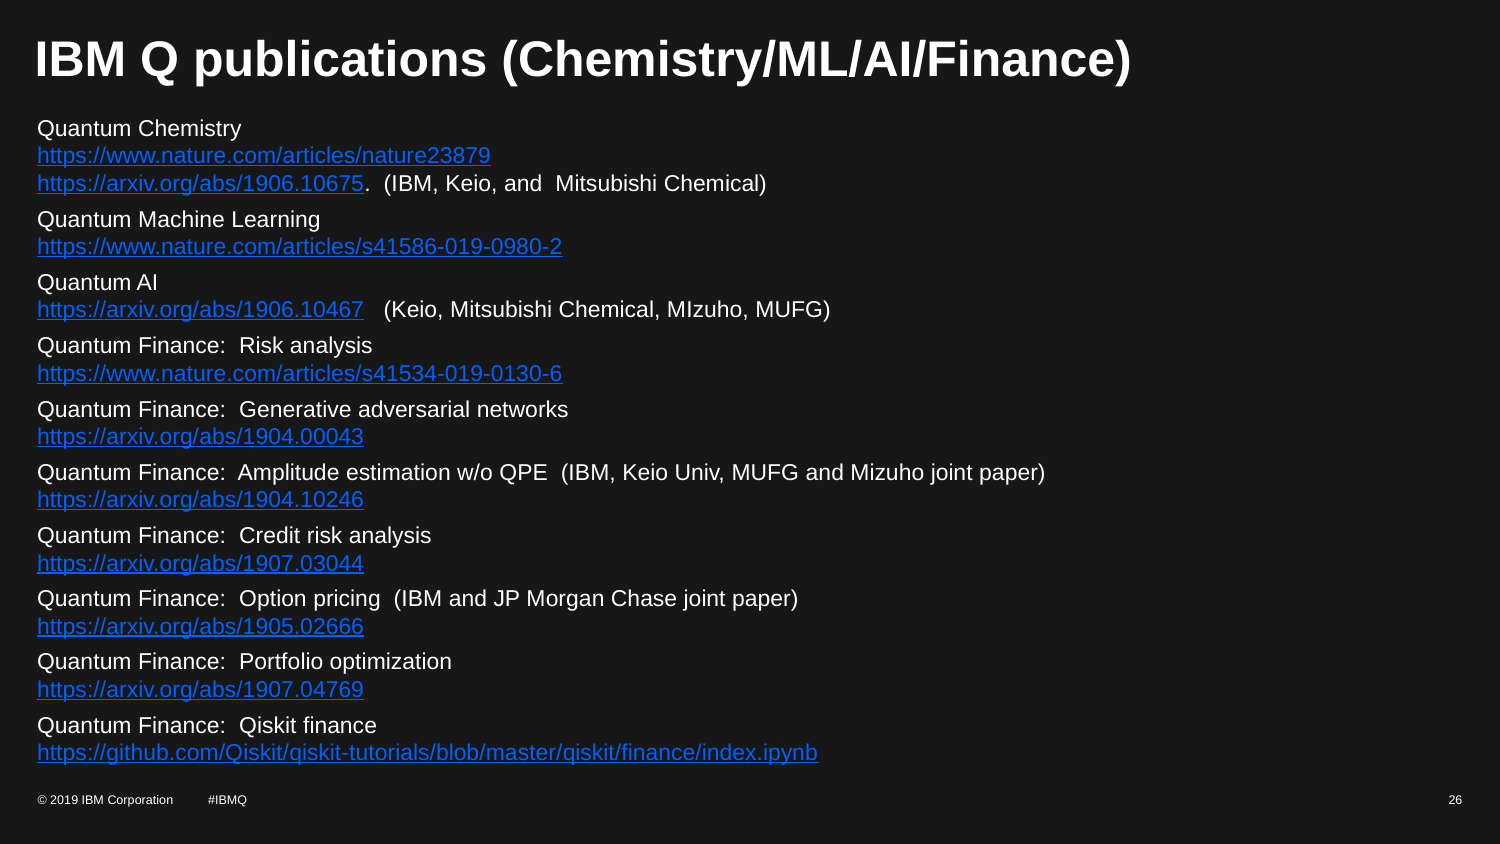

# IBM Q publications (Chemistry/ML/AI/Finance)
Quantum Chemistry
https://www.nature.com/articles/nature23879
https://arxiv.org/abs/1906.10675.  (IBM, Keio, and  Mitsubishi Chemical)
Quantum Machine Learning
https://www.nature.com/articles/s41586-019-0980-2
Quantum AI
https://arxiv.org/abs/1906.10467   (Keio, Mitsubishi Chemical, MIzuho, MUFG)
Quantum Finance:  Risk analysis
https://www.nature.com/articles/s41534-019-0130-6
Quantum Finance:  Generative adversarial networks
https://arxiv.org/abs/1904.00043
Quantum Finance:  Amplitude estimation w/o QPE  (IBM, Keio Univ, MUFG and Mizuho joint paper)
https://arxiv.org/abs/1904.10246
Quantum Finance:  Credit risk analysis
https://arxiv.org/abs/1907.03044
Quantum Finance:  Option pricing  (IBM and JP Morgan Chase joint paper)
https://arxiv.org/abs/1905.02666
Quantum Finance:  Portfolio optimization
https://arxiv.org/abs/1907.04769
Quantum Finance:  Qiskit finance
https://github.com/Qiskit/qiskit-tutorials/blob/master/qiskit/finance/index.ipynb
A
T1
© 2019 IBM Corporation          #IBMQ
26